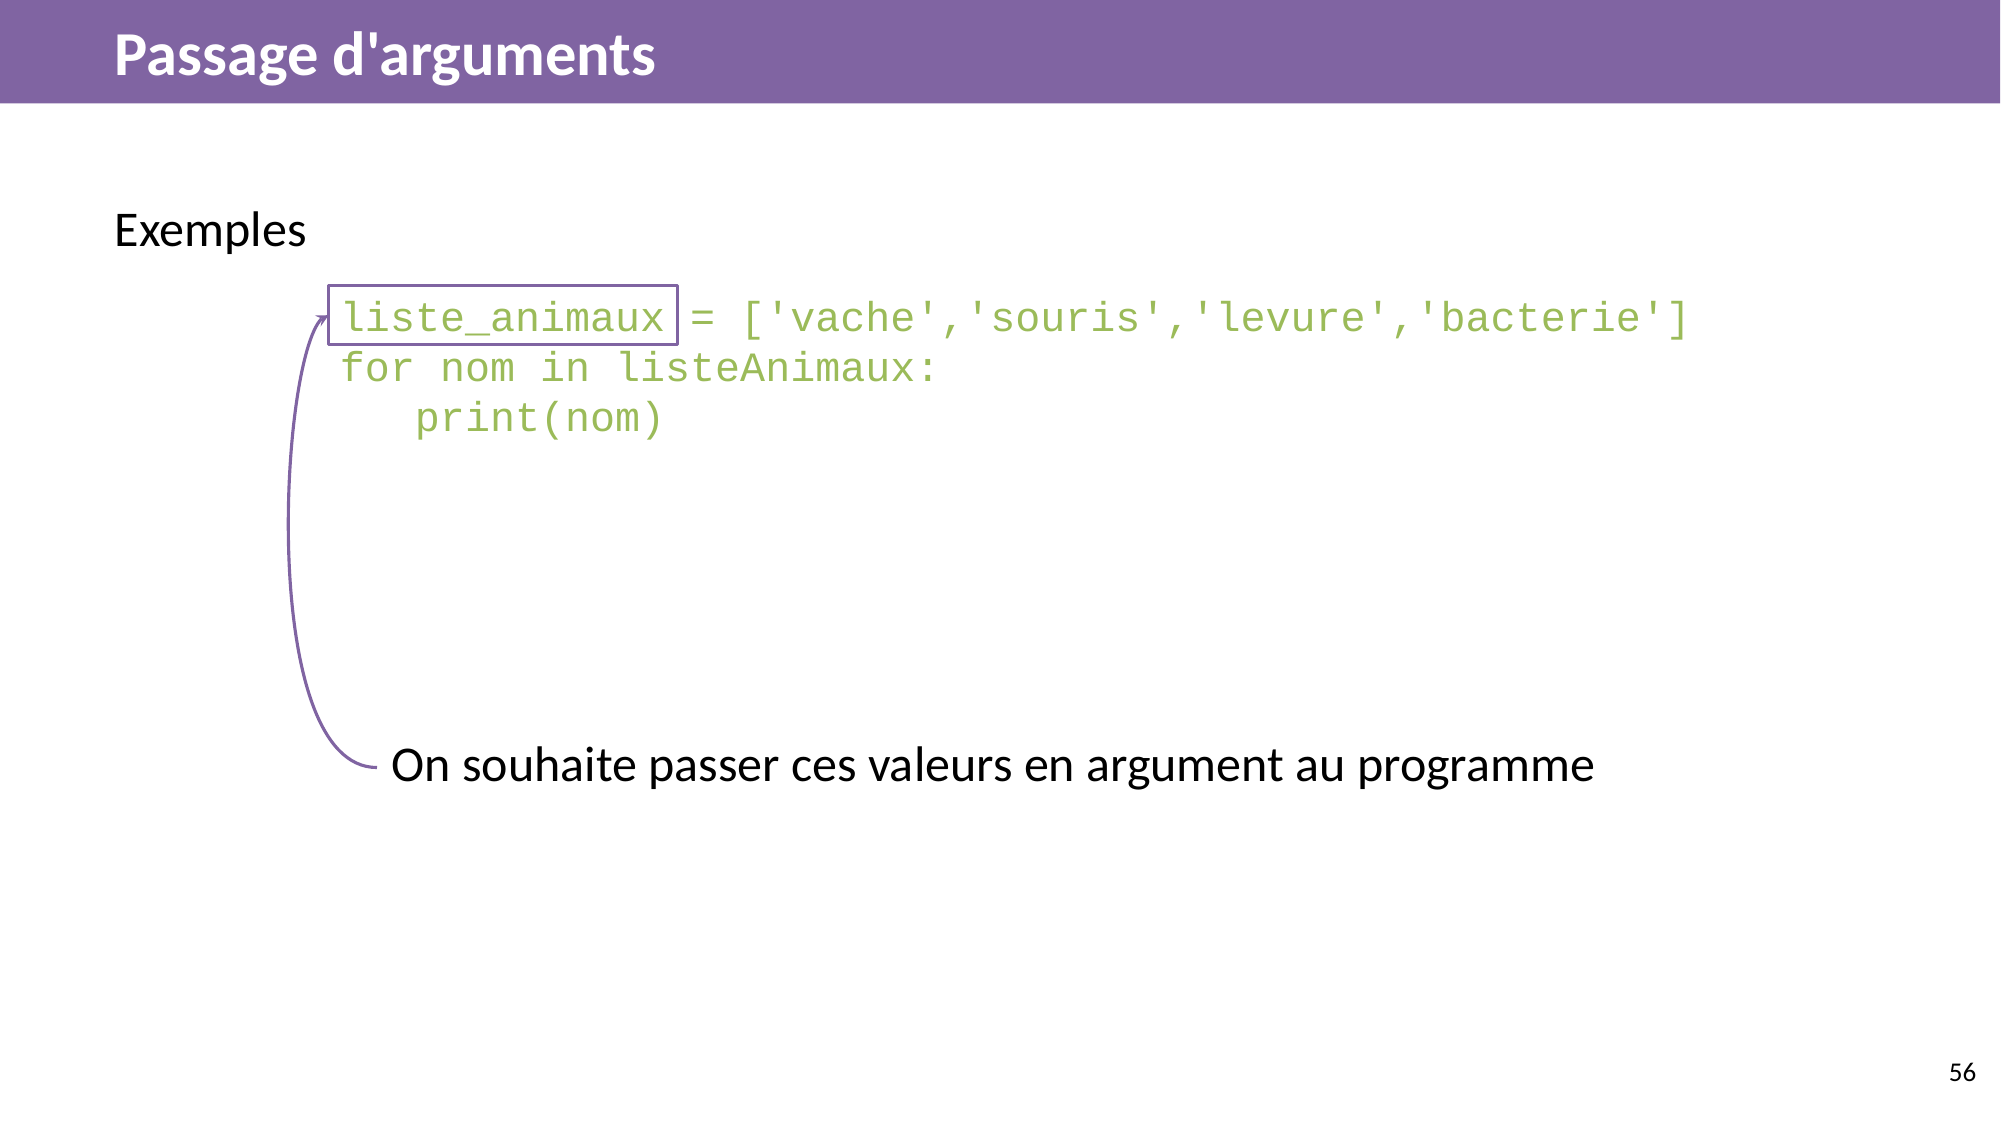

# Passage d'arguments
Exemples
liste_animaux = ['vache','souris','levure','bacterie']
for nom in listeAnimaux:
print(nom)

On souhaite passer ces valeurs en argument au programme
56